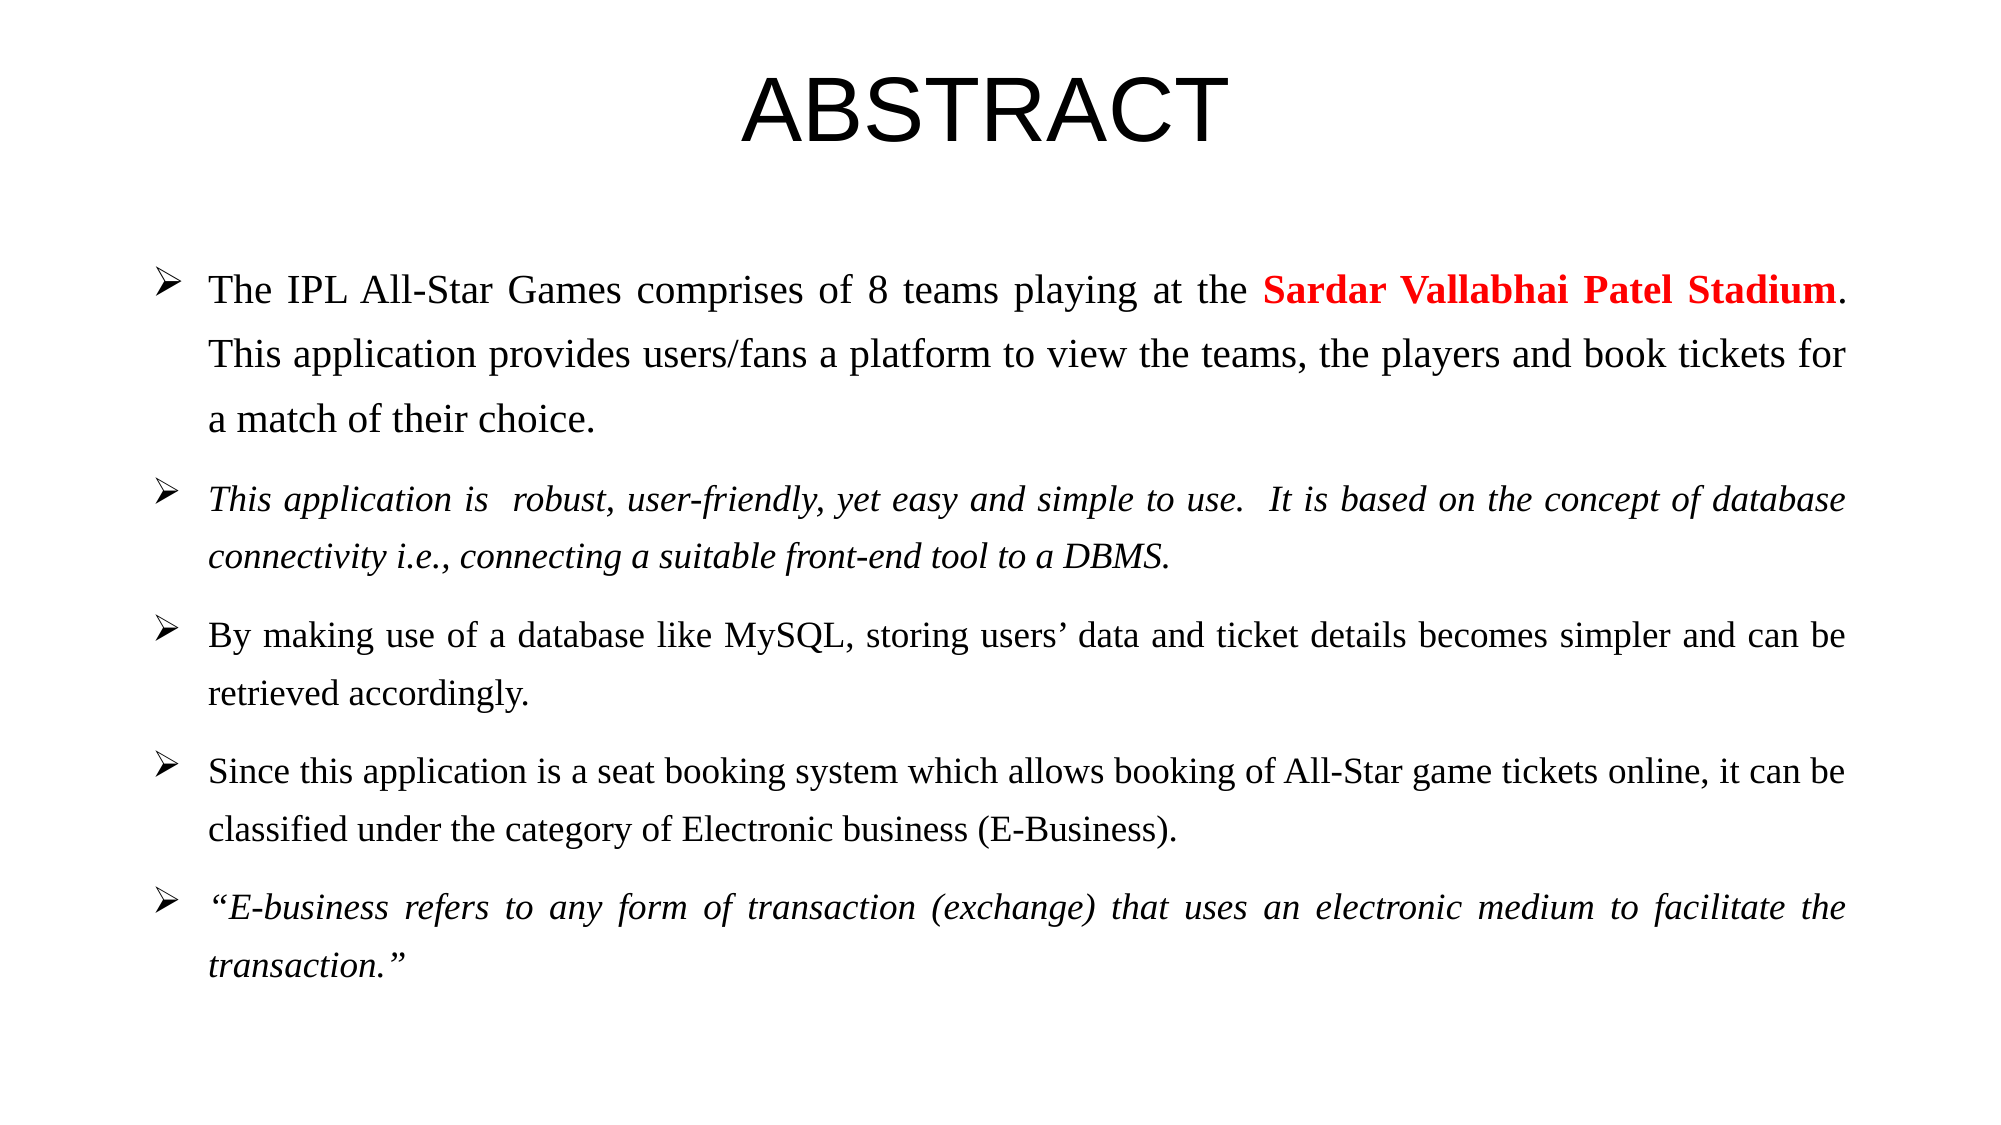

# ABSTRACT
The IPL All-Star Games comprises of 8 teams playing at the Sardar Vallabhai Patel Stadium. This application provides users/fans a platform to view the teams, the players and book tickets for a match of their choice.
This application is  robust, user-friendly, yet easy and simple to use.  It is based on the concept of database connectivity i.e., connecting a suitable front-end tool to a DBMS.
By making use of a database like MySQL, storing users’ data and ticket details becomes simpler and can be retrieved accordingly.
Since this application is a seat booking system which allows booking of All-Star game tickets online, it can be classified under the category of Electronic business (E-Business).
“E-business refers to any form of transaction (exchange) that uses an electronic medium to facilitate the transaction.”